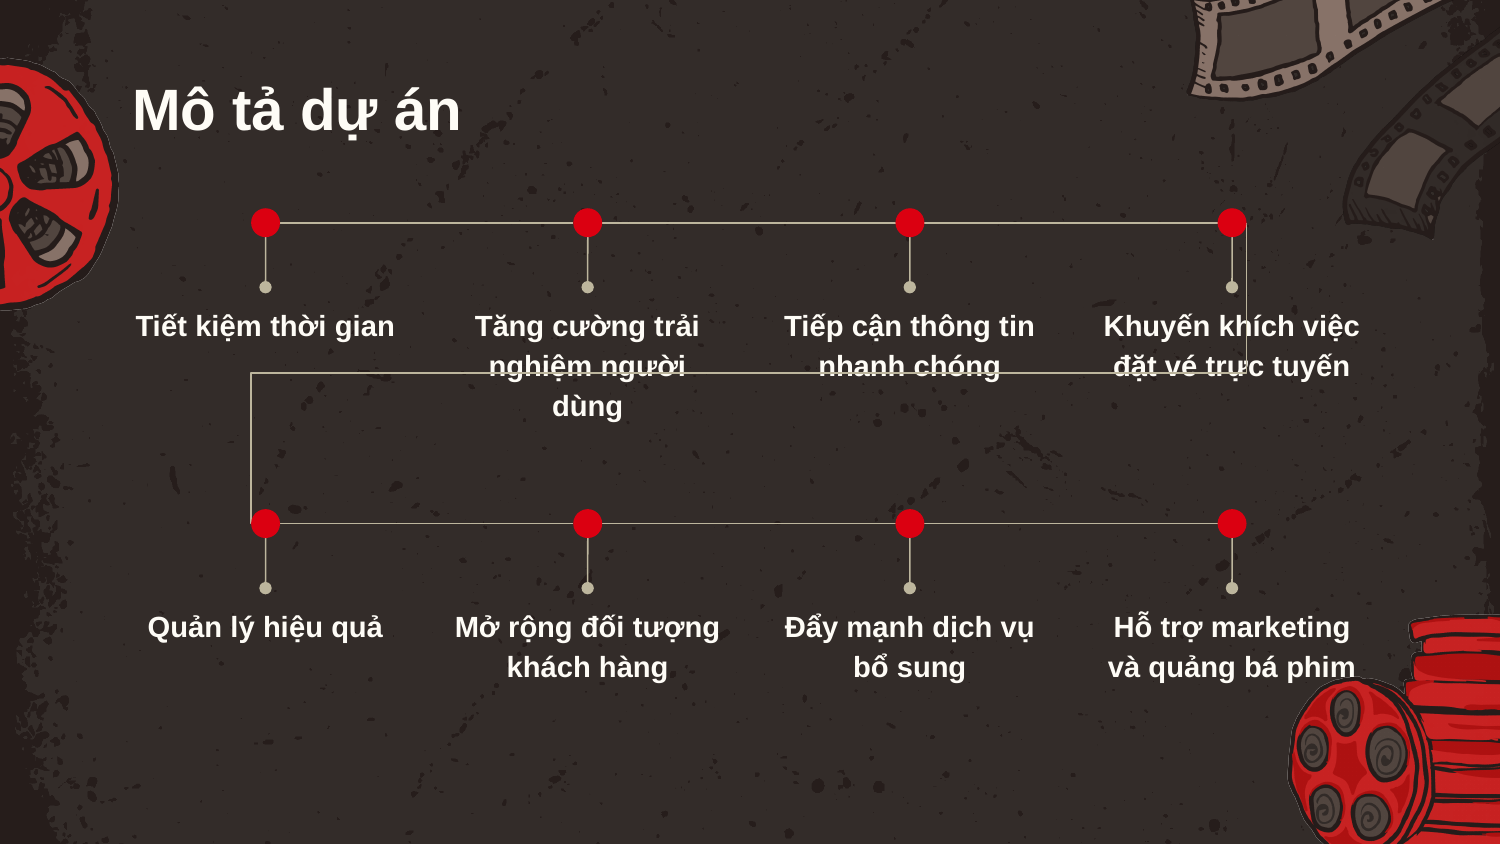

# Mô tả dự án

Tiết kiệm thời gian
Tăng cường trải nghiệm người dùng
Tiếp cận thông tin nhanh chóng
Khuyến khích việc đặt vé trực tuyến

Quản lý hiệu quả
Mở rộng đối tượng khách hàng
Đẩy mạnh dịch vụ bổ sung
Hỗ trợ marketing và quảng bá phim